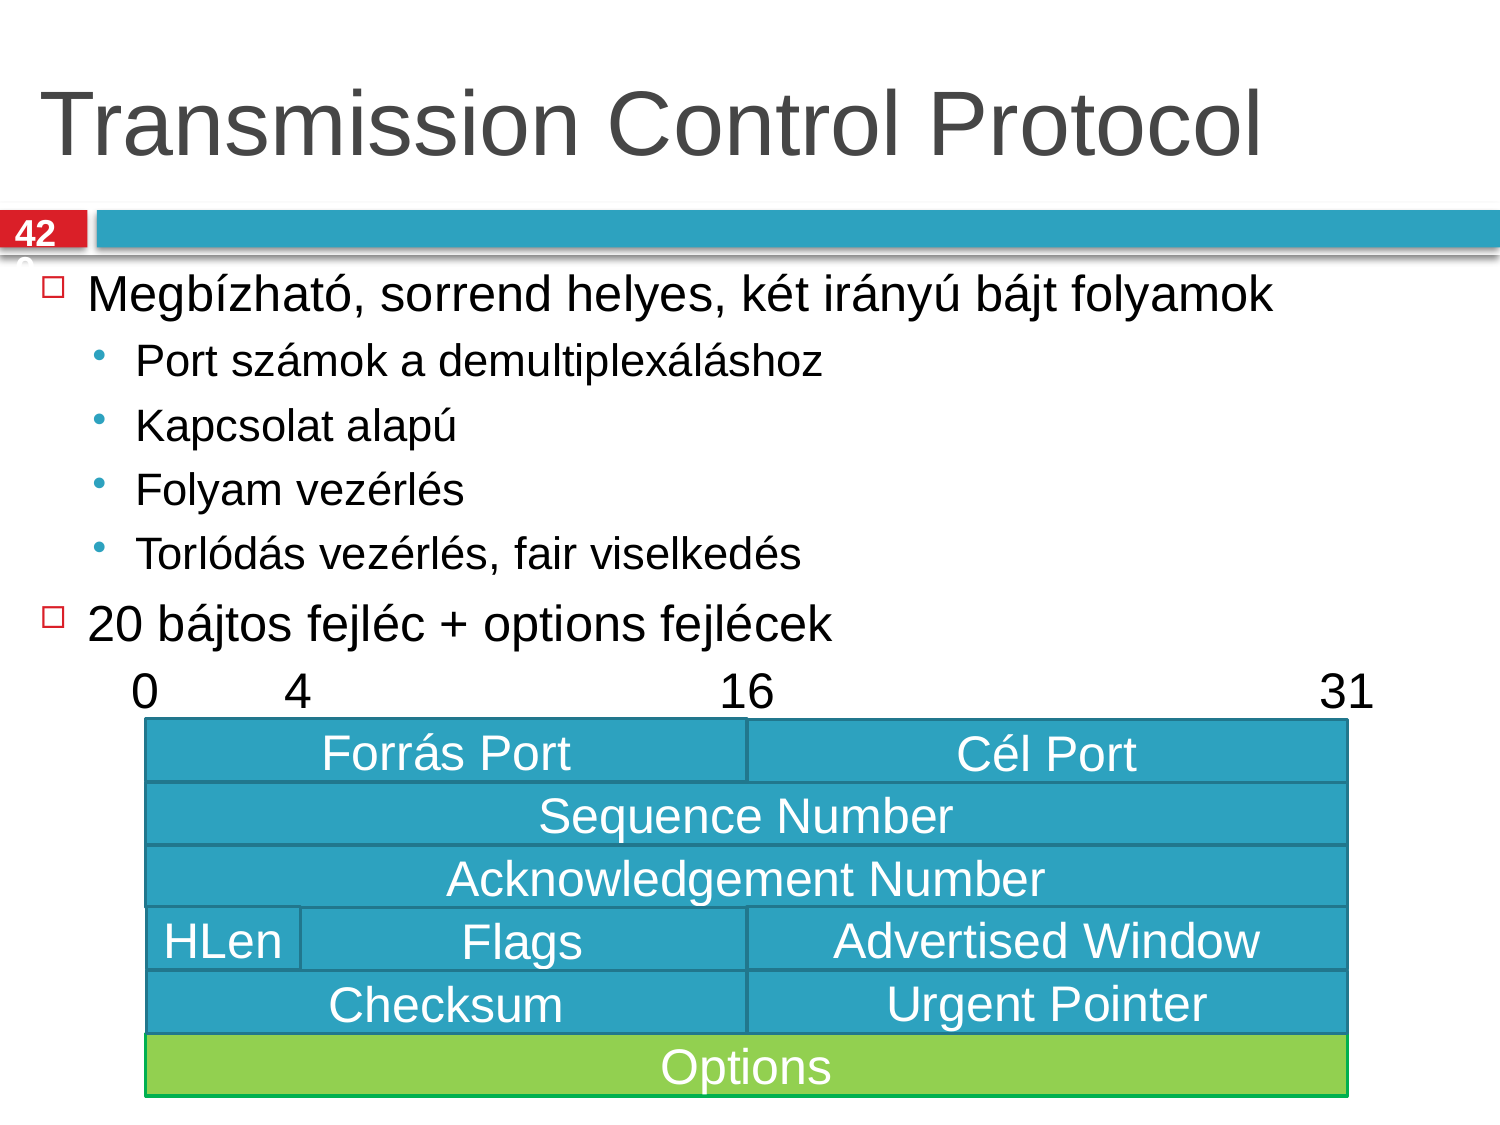

# Transmission Control Protocol
420
Megbízható, sorrend helyes, két irányú bájt folyamok
Port számok a demultiplexáláshoz
Kapcsolat alapú
Folyam vezérlés
Torlódás vezérlés, fair viselkedés
20 bájtos fejléc + options fejlécek
4
31
0
16
Forrás Port
Cél Port
Sequence Number
Acknowledgement Number
HLen
Advertised Window
Flags
Urgent Pointer
Checksum
Options